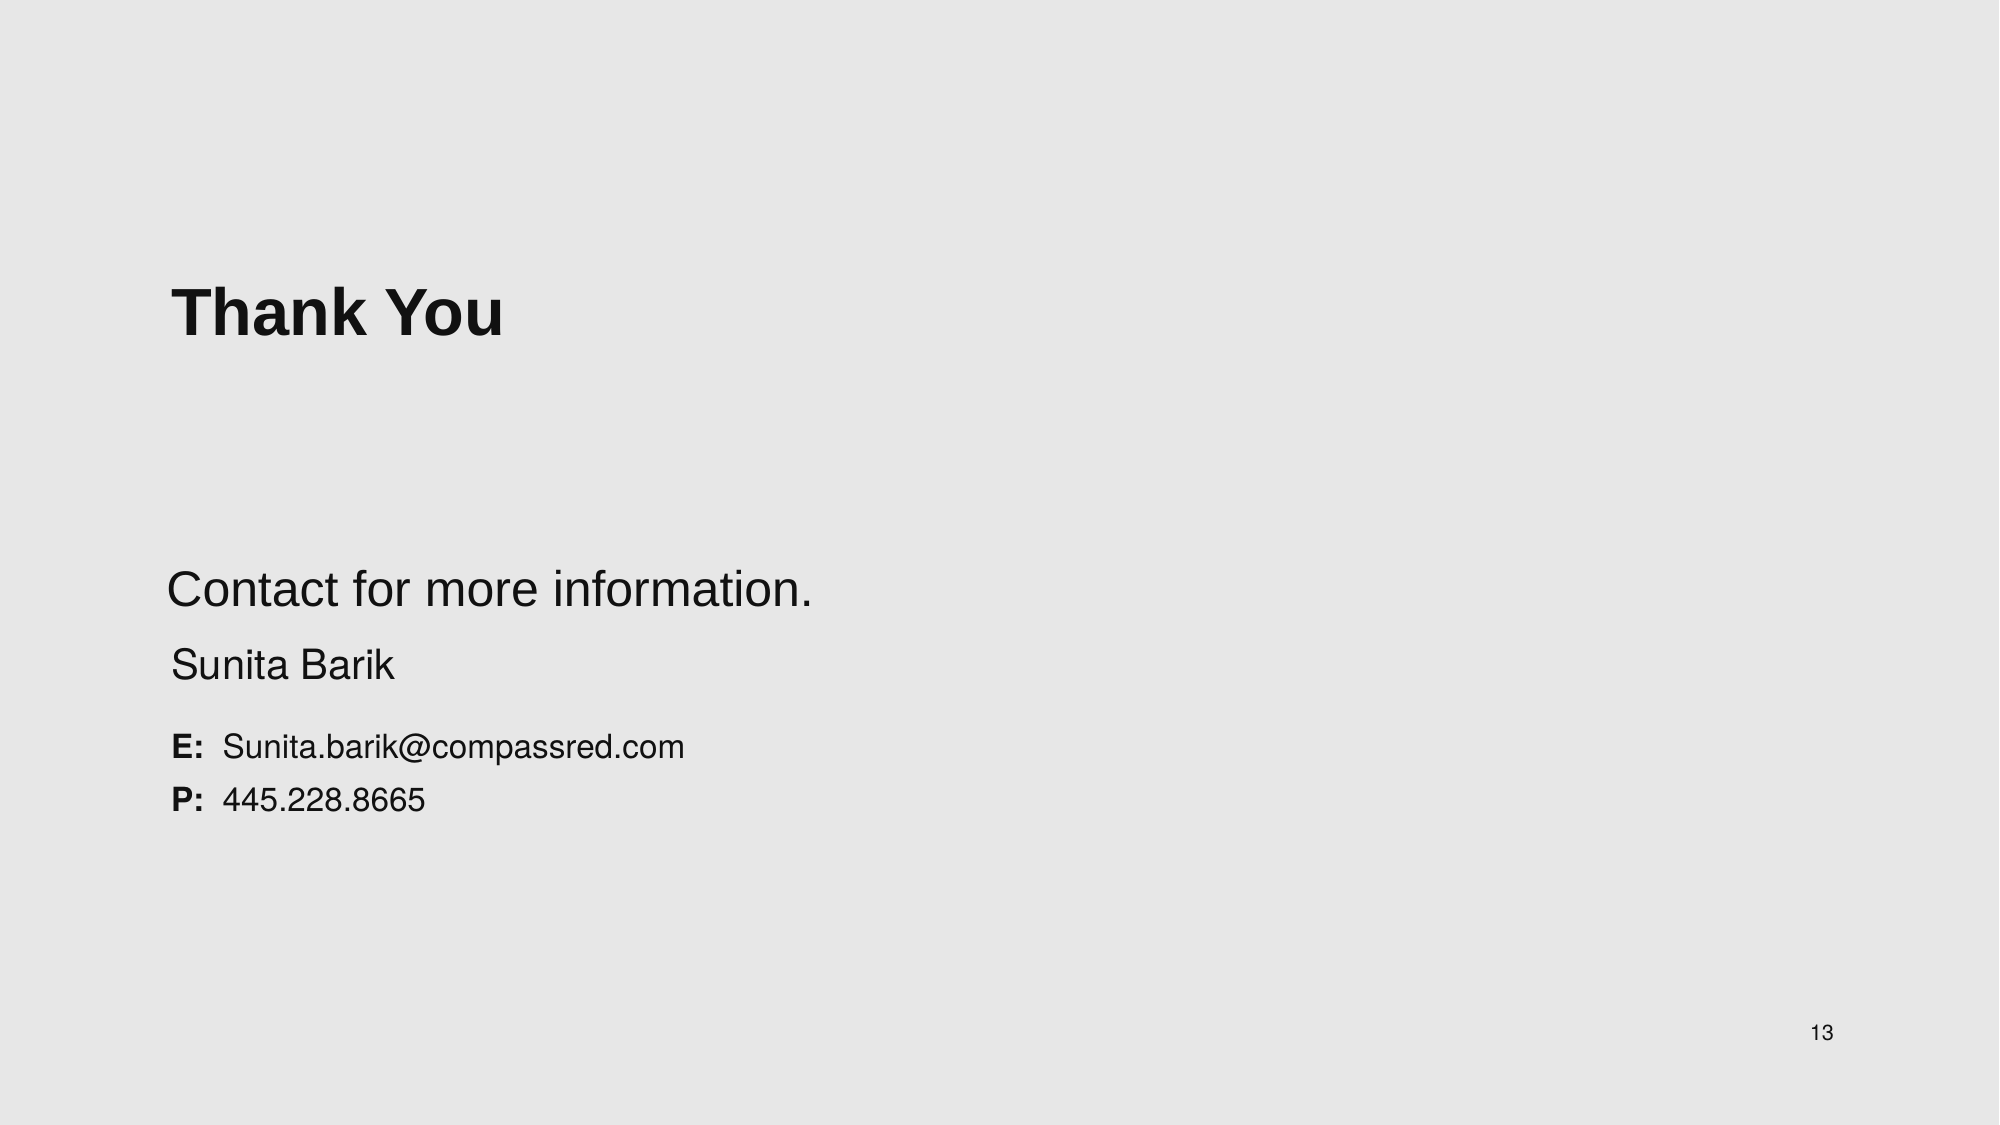

Thank You

Contact for more information.
Sunita Barik
E:  Sunita.barik@compassred.com
P:  445.228.8665
13